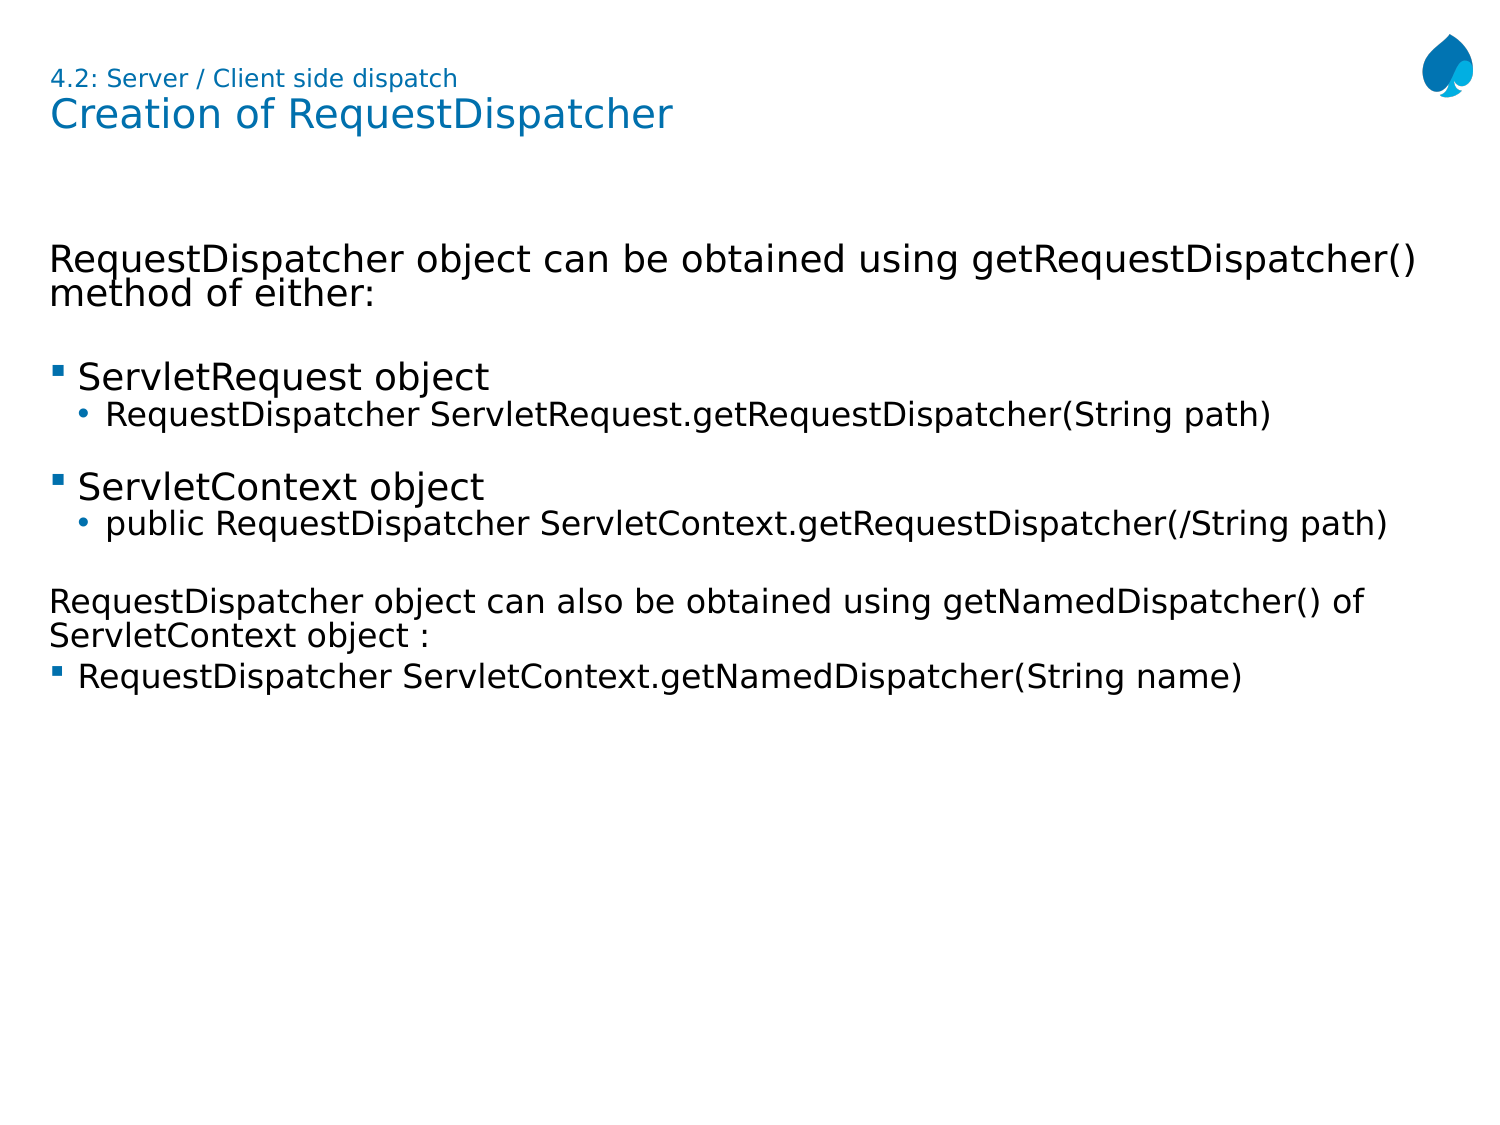

# 4.2: Server / Client side dispatch Creation of RequestDispatcher
RequestDispatcher object can be obtained using getRequestDispatcher() method of either:

ServletRequest object
RequestDispatcher ServletRequest.getRequestDispatcher(String path)

ServletContext object
public RequestDispatcher ServletContext.getRequestDispatcher(/String path)

RequestDispatcher object can also be obtained using getNamedDispatcher() of ServletContext object :
RequestDispatcher ServletContext.getNamedDispatcher(String name)